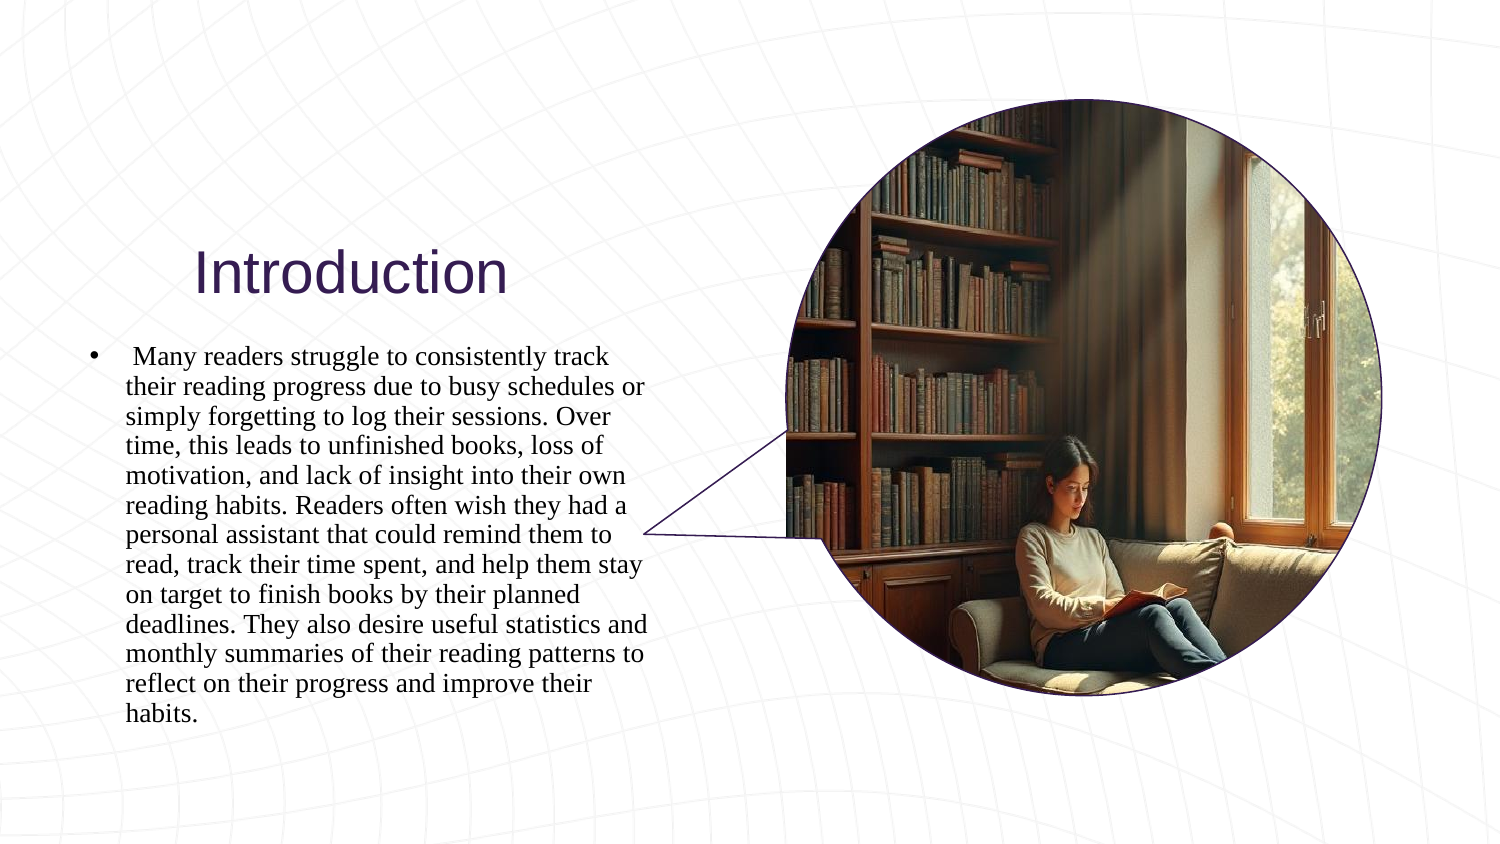

Introduction

# Many readers struggle to consistently track their reading progress due to busy schedules or simply forgetting to log their sessions. Over time, this leads to unfinished books, loss of motivation, and lack of insight into their own reading habits. Readers often wish they had a personal assistant that could remind them to read, track their time spent, and help them stay on target to finish books by their planned deadlines. They also desire useful statistics and monthly summaries of their reading patterns to reflect on their progress and improve their habits.